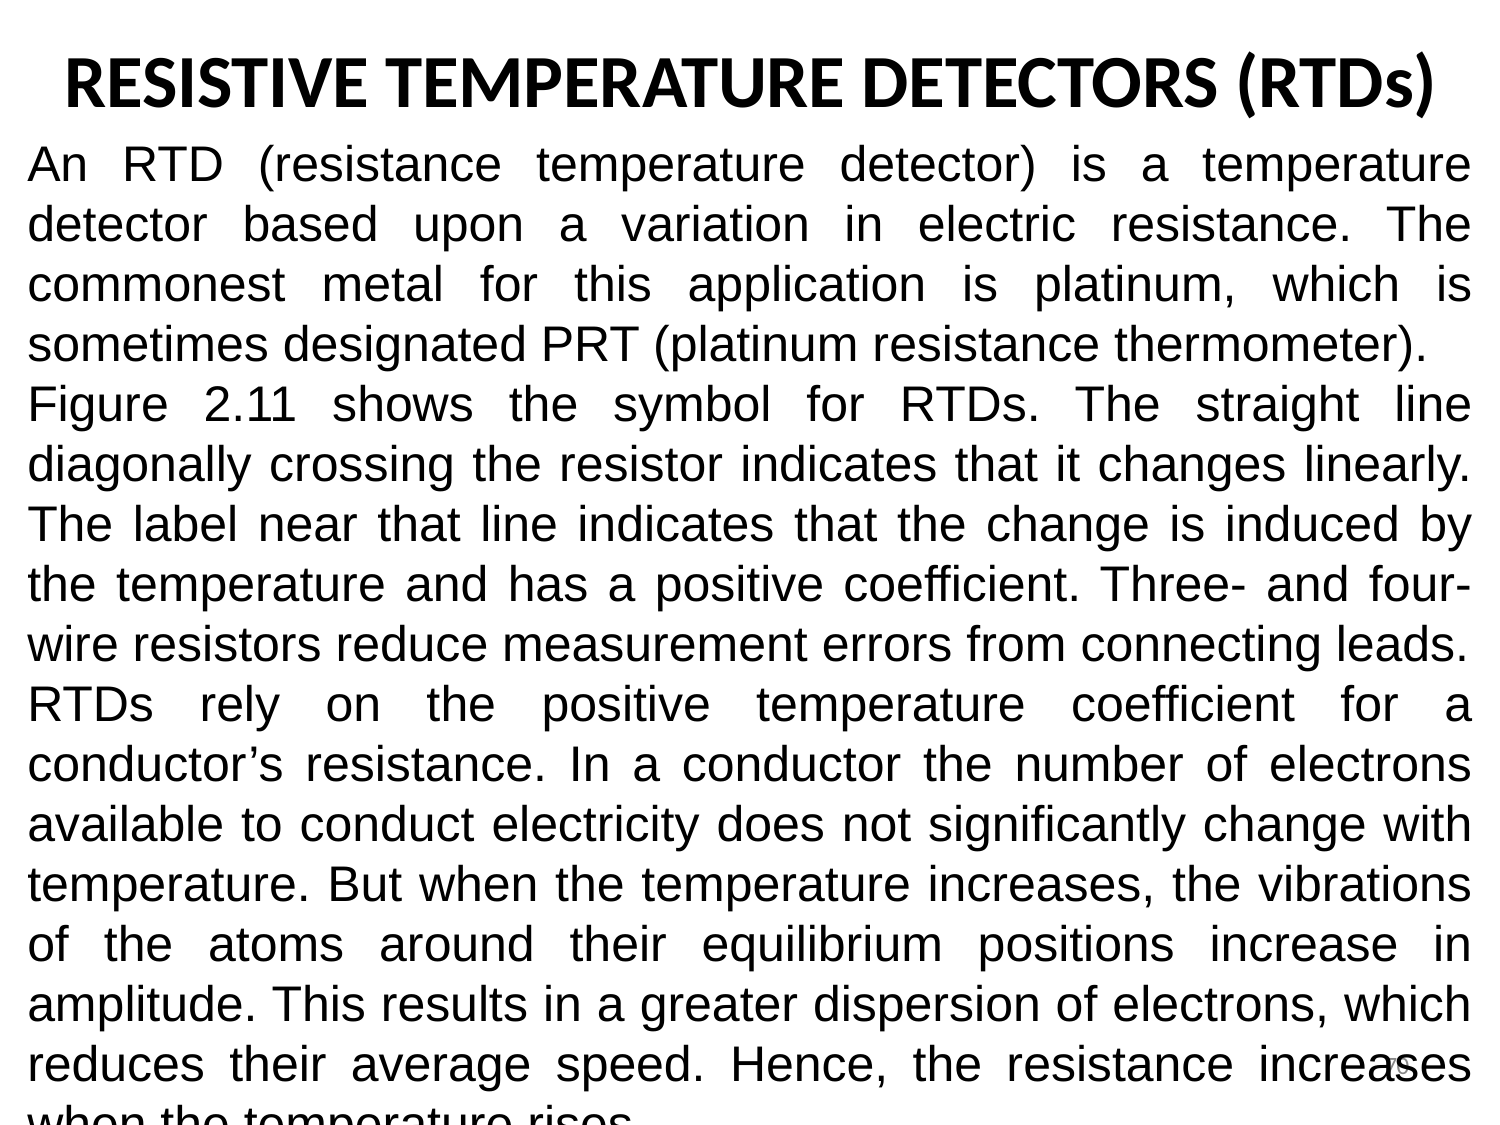

RESISTIVE TEMPERATURE DETECTORS (RTDs)
An RTD (resistance temperature detector) is a temperature detector based upon a variation in electric resistance. The commonest metal for this application is platinum, which is sometimes designated PRT (platinum resistance thermometer).
Figure 2.11 shows the symbol for RTDs. The straight line diagonally crossing the resistor indicates that it changes linearly. The label near that line indicates that the change is induced by the temperature and has a positive coefficient. Three- and four-wire resistors reduce measurement errors from connecting leads.
RTDs rely on the positive temperature coefficient for a conductor’s resistance. In a conductor the number of electrons available to conduct electricity does not significantly change with temperature. But when the temperature increases, the vibrations of the atoms around their equilibrium positions increase in amplitude. This results in a greater dispersion of electrons, which reduces their average speed. Hence, the resistance increases when the temperature rises.
70